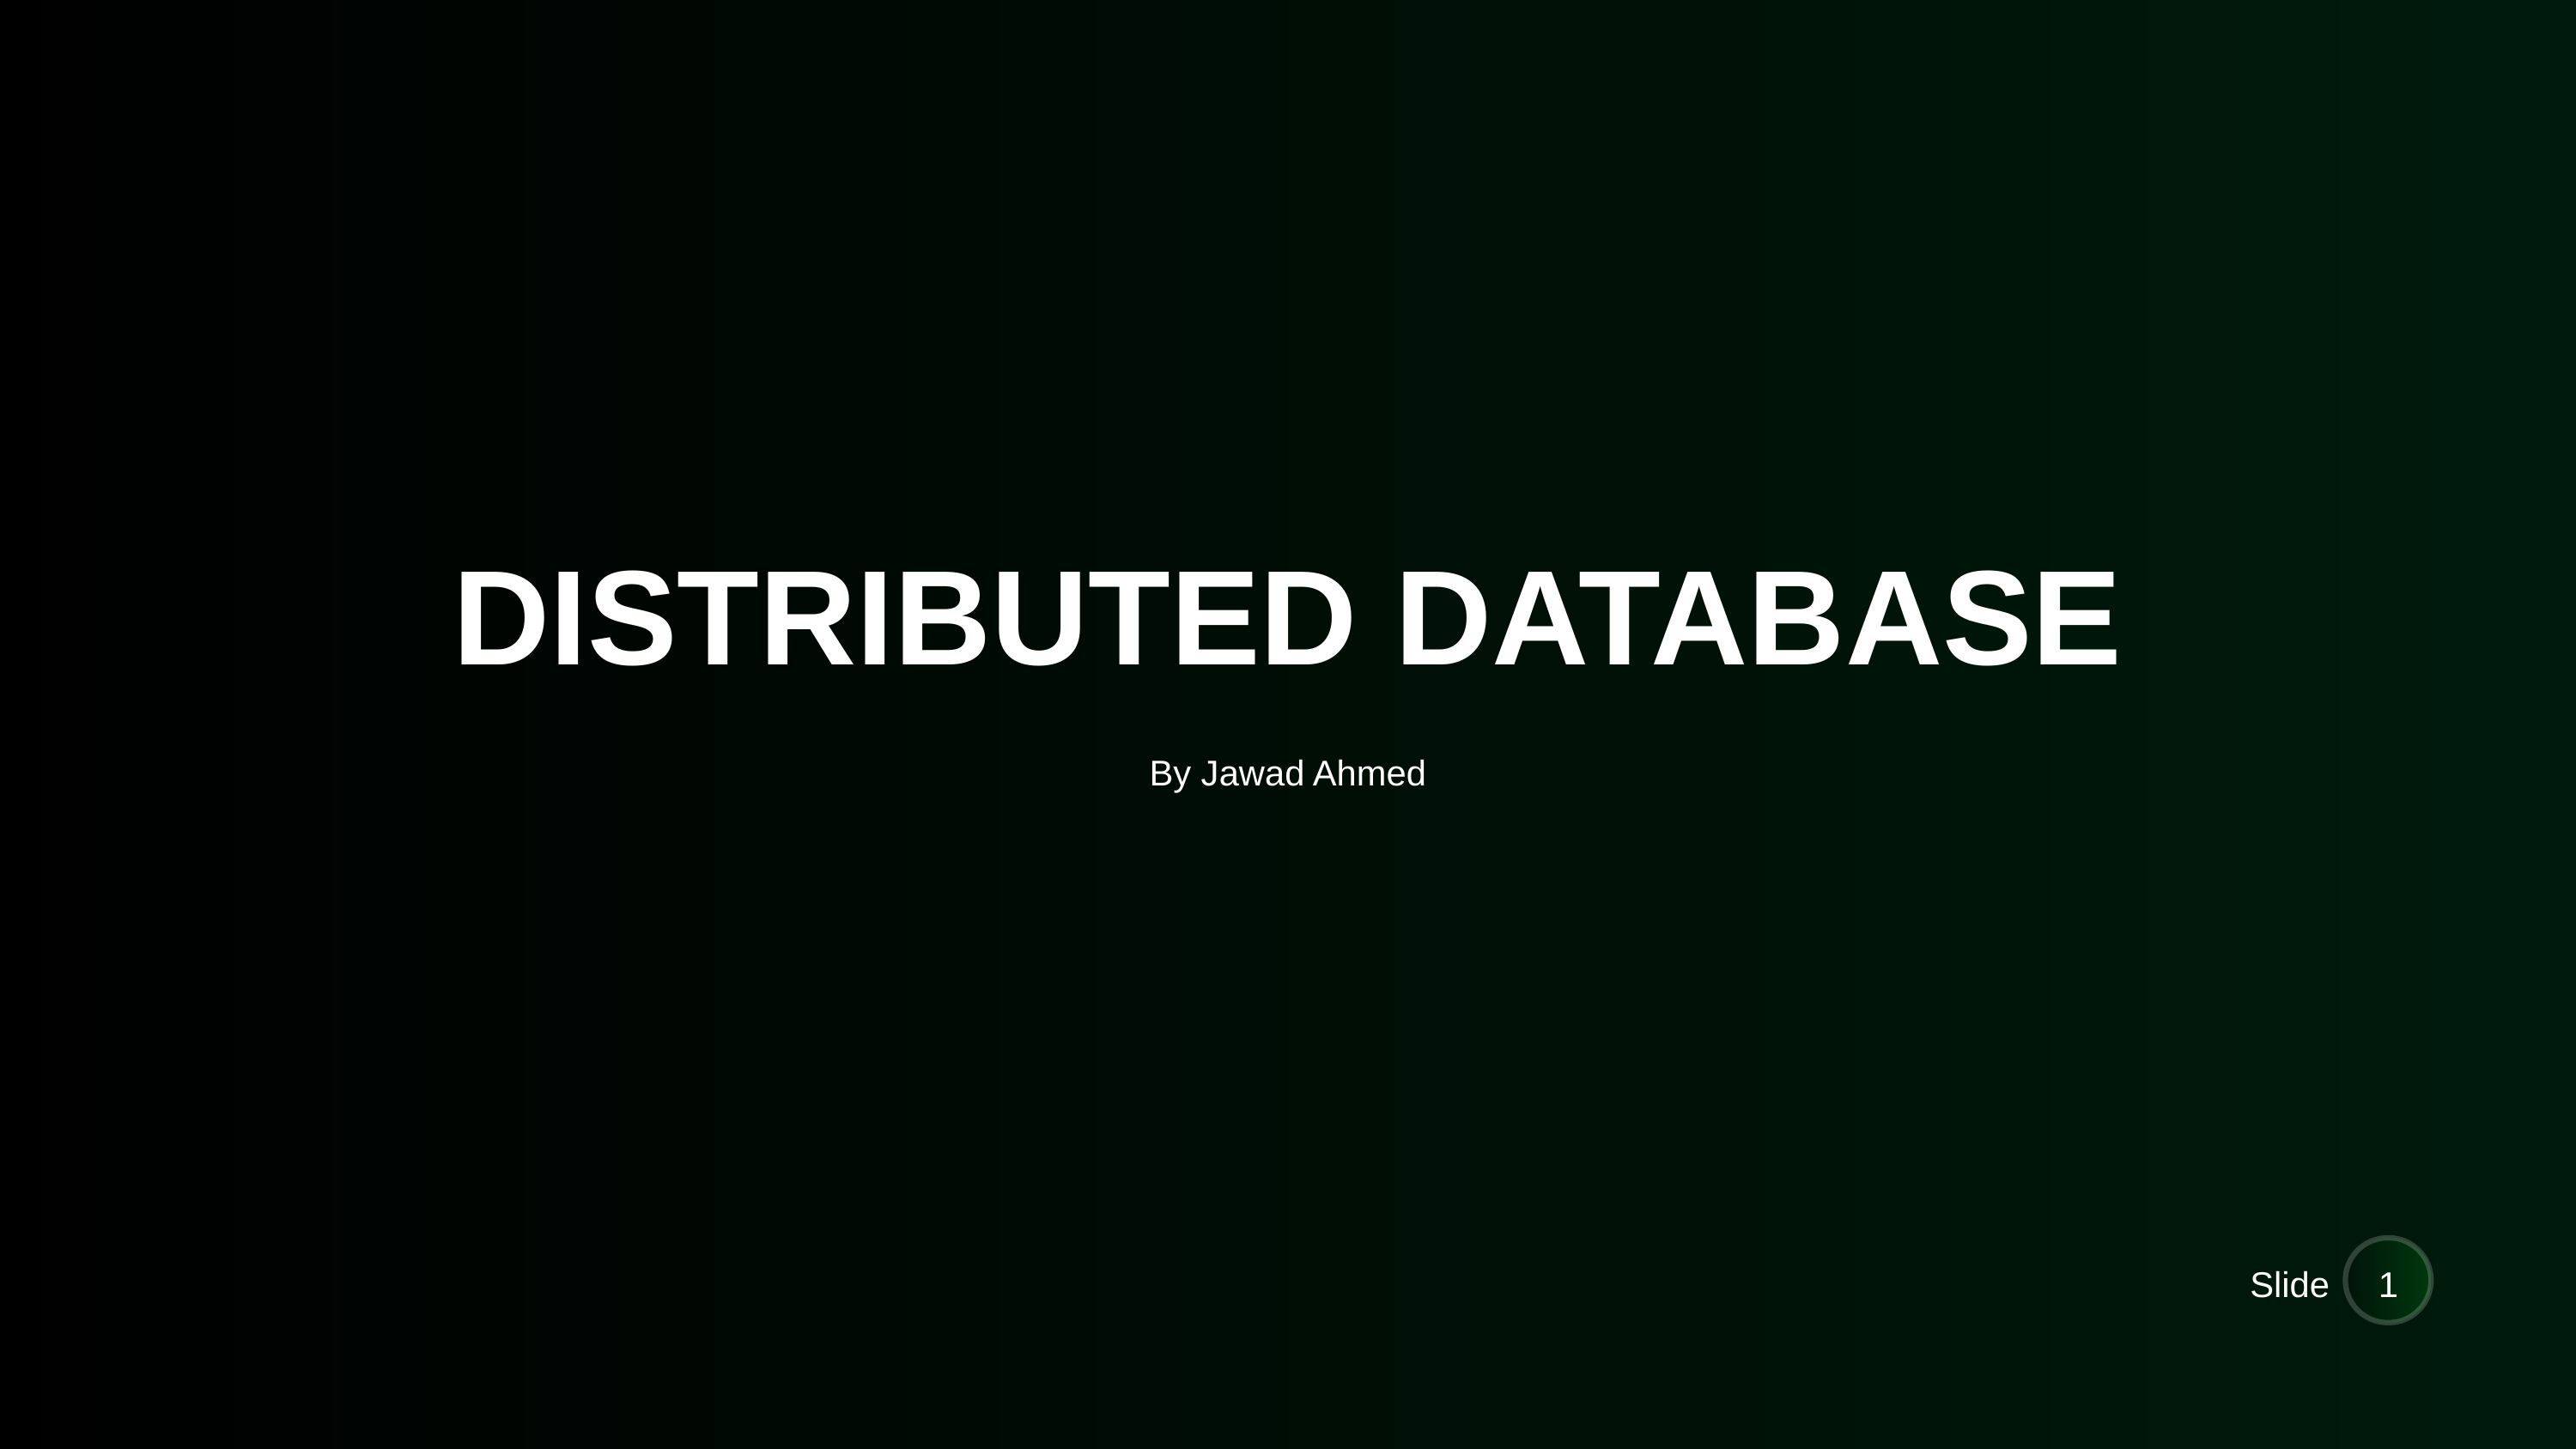

DISTRIBUTED DATABASE
By Jawad Ahmed

Slide
1